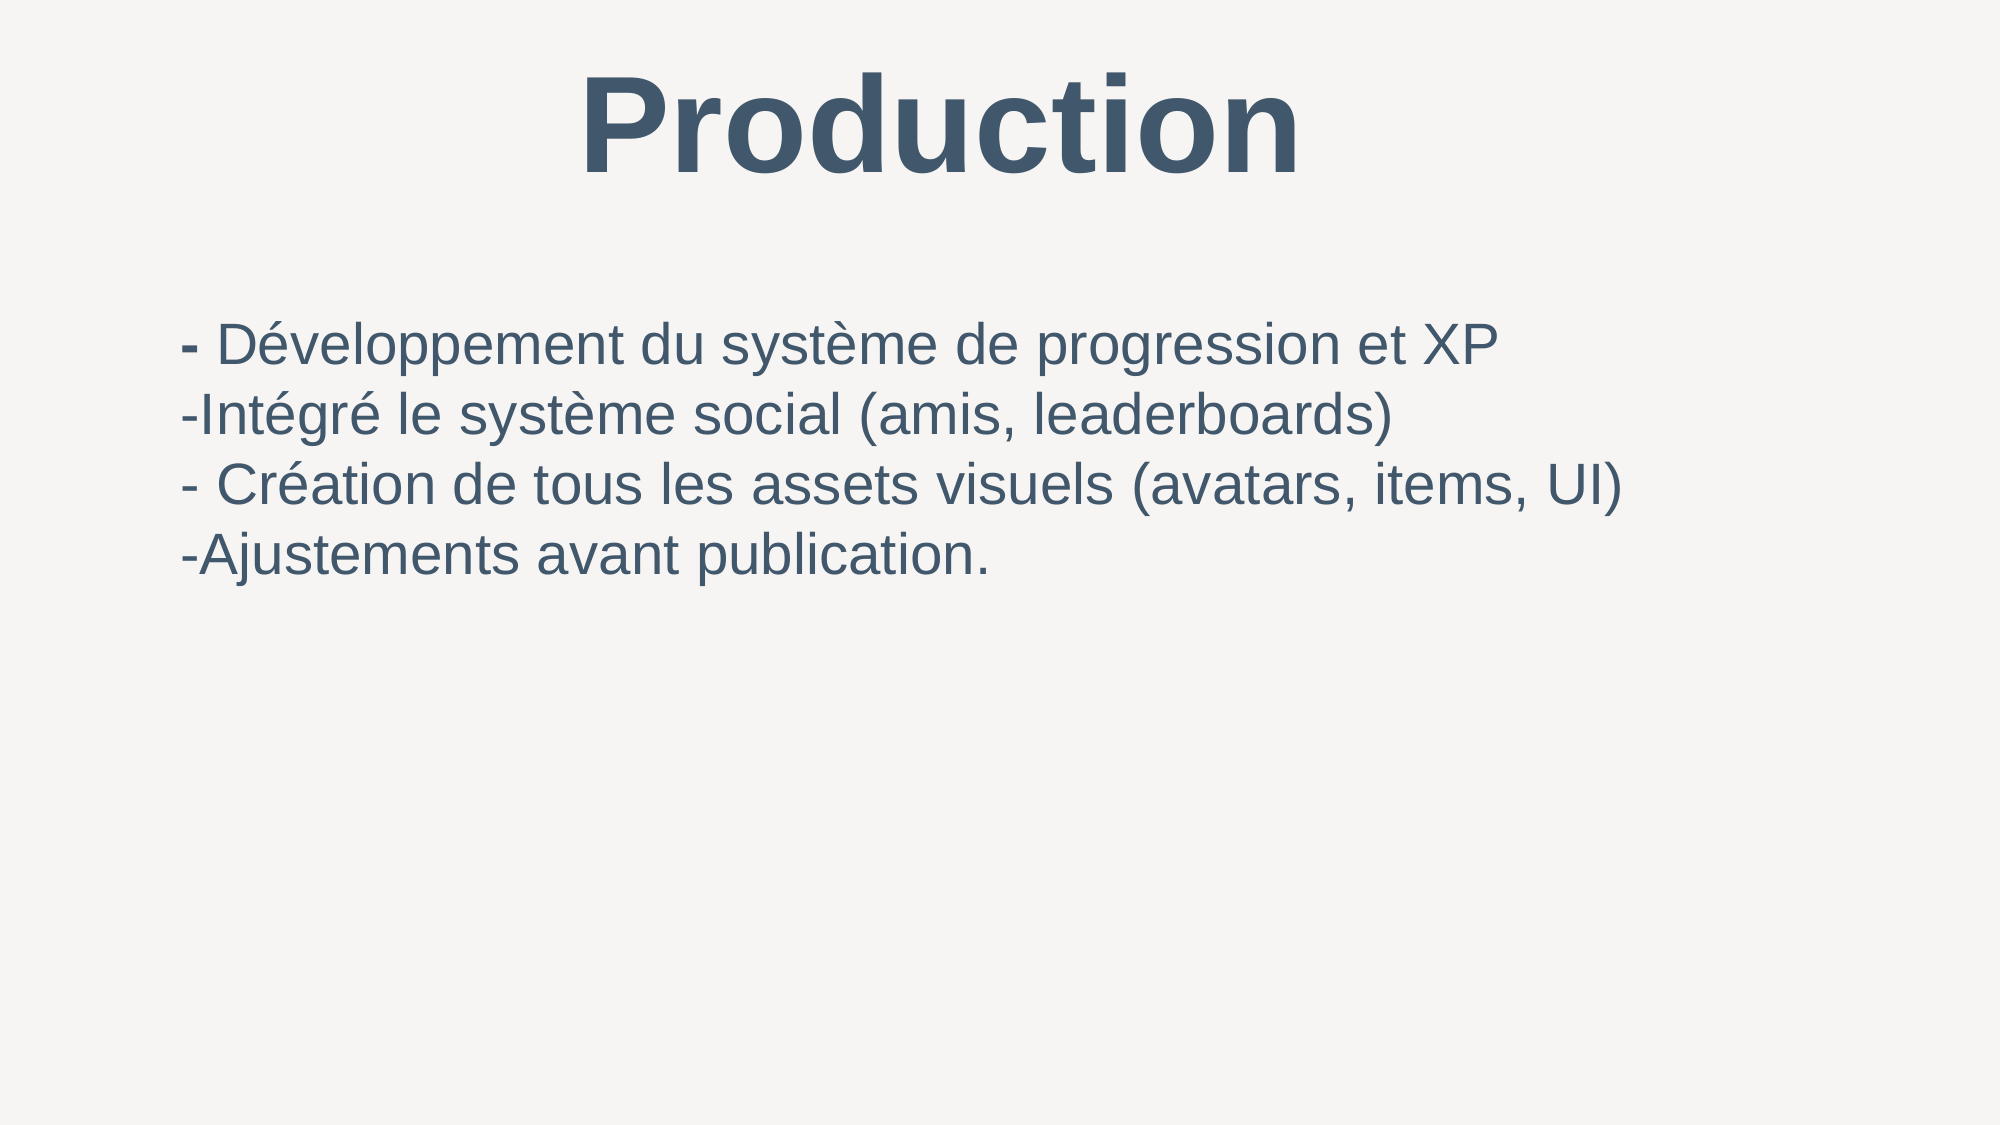

Production
- Développement du système de progression et XP
-Intégré le système social (amis, leaderboards)
- Création de tous les assets visuels (avatars, items, UI)
-Ajustements avant publication.